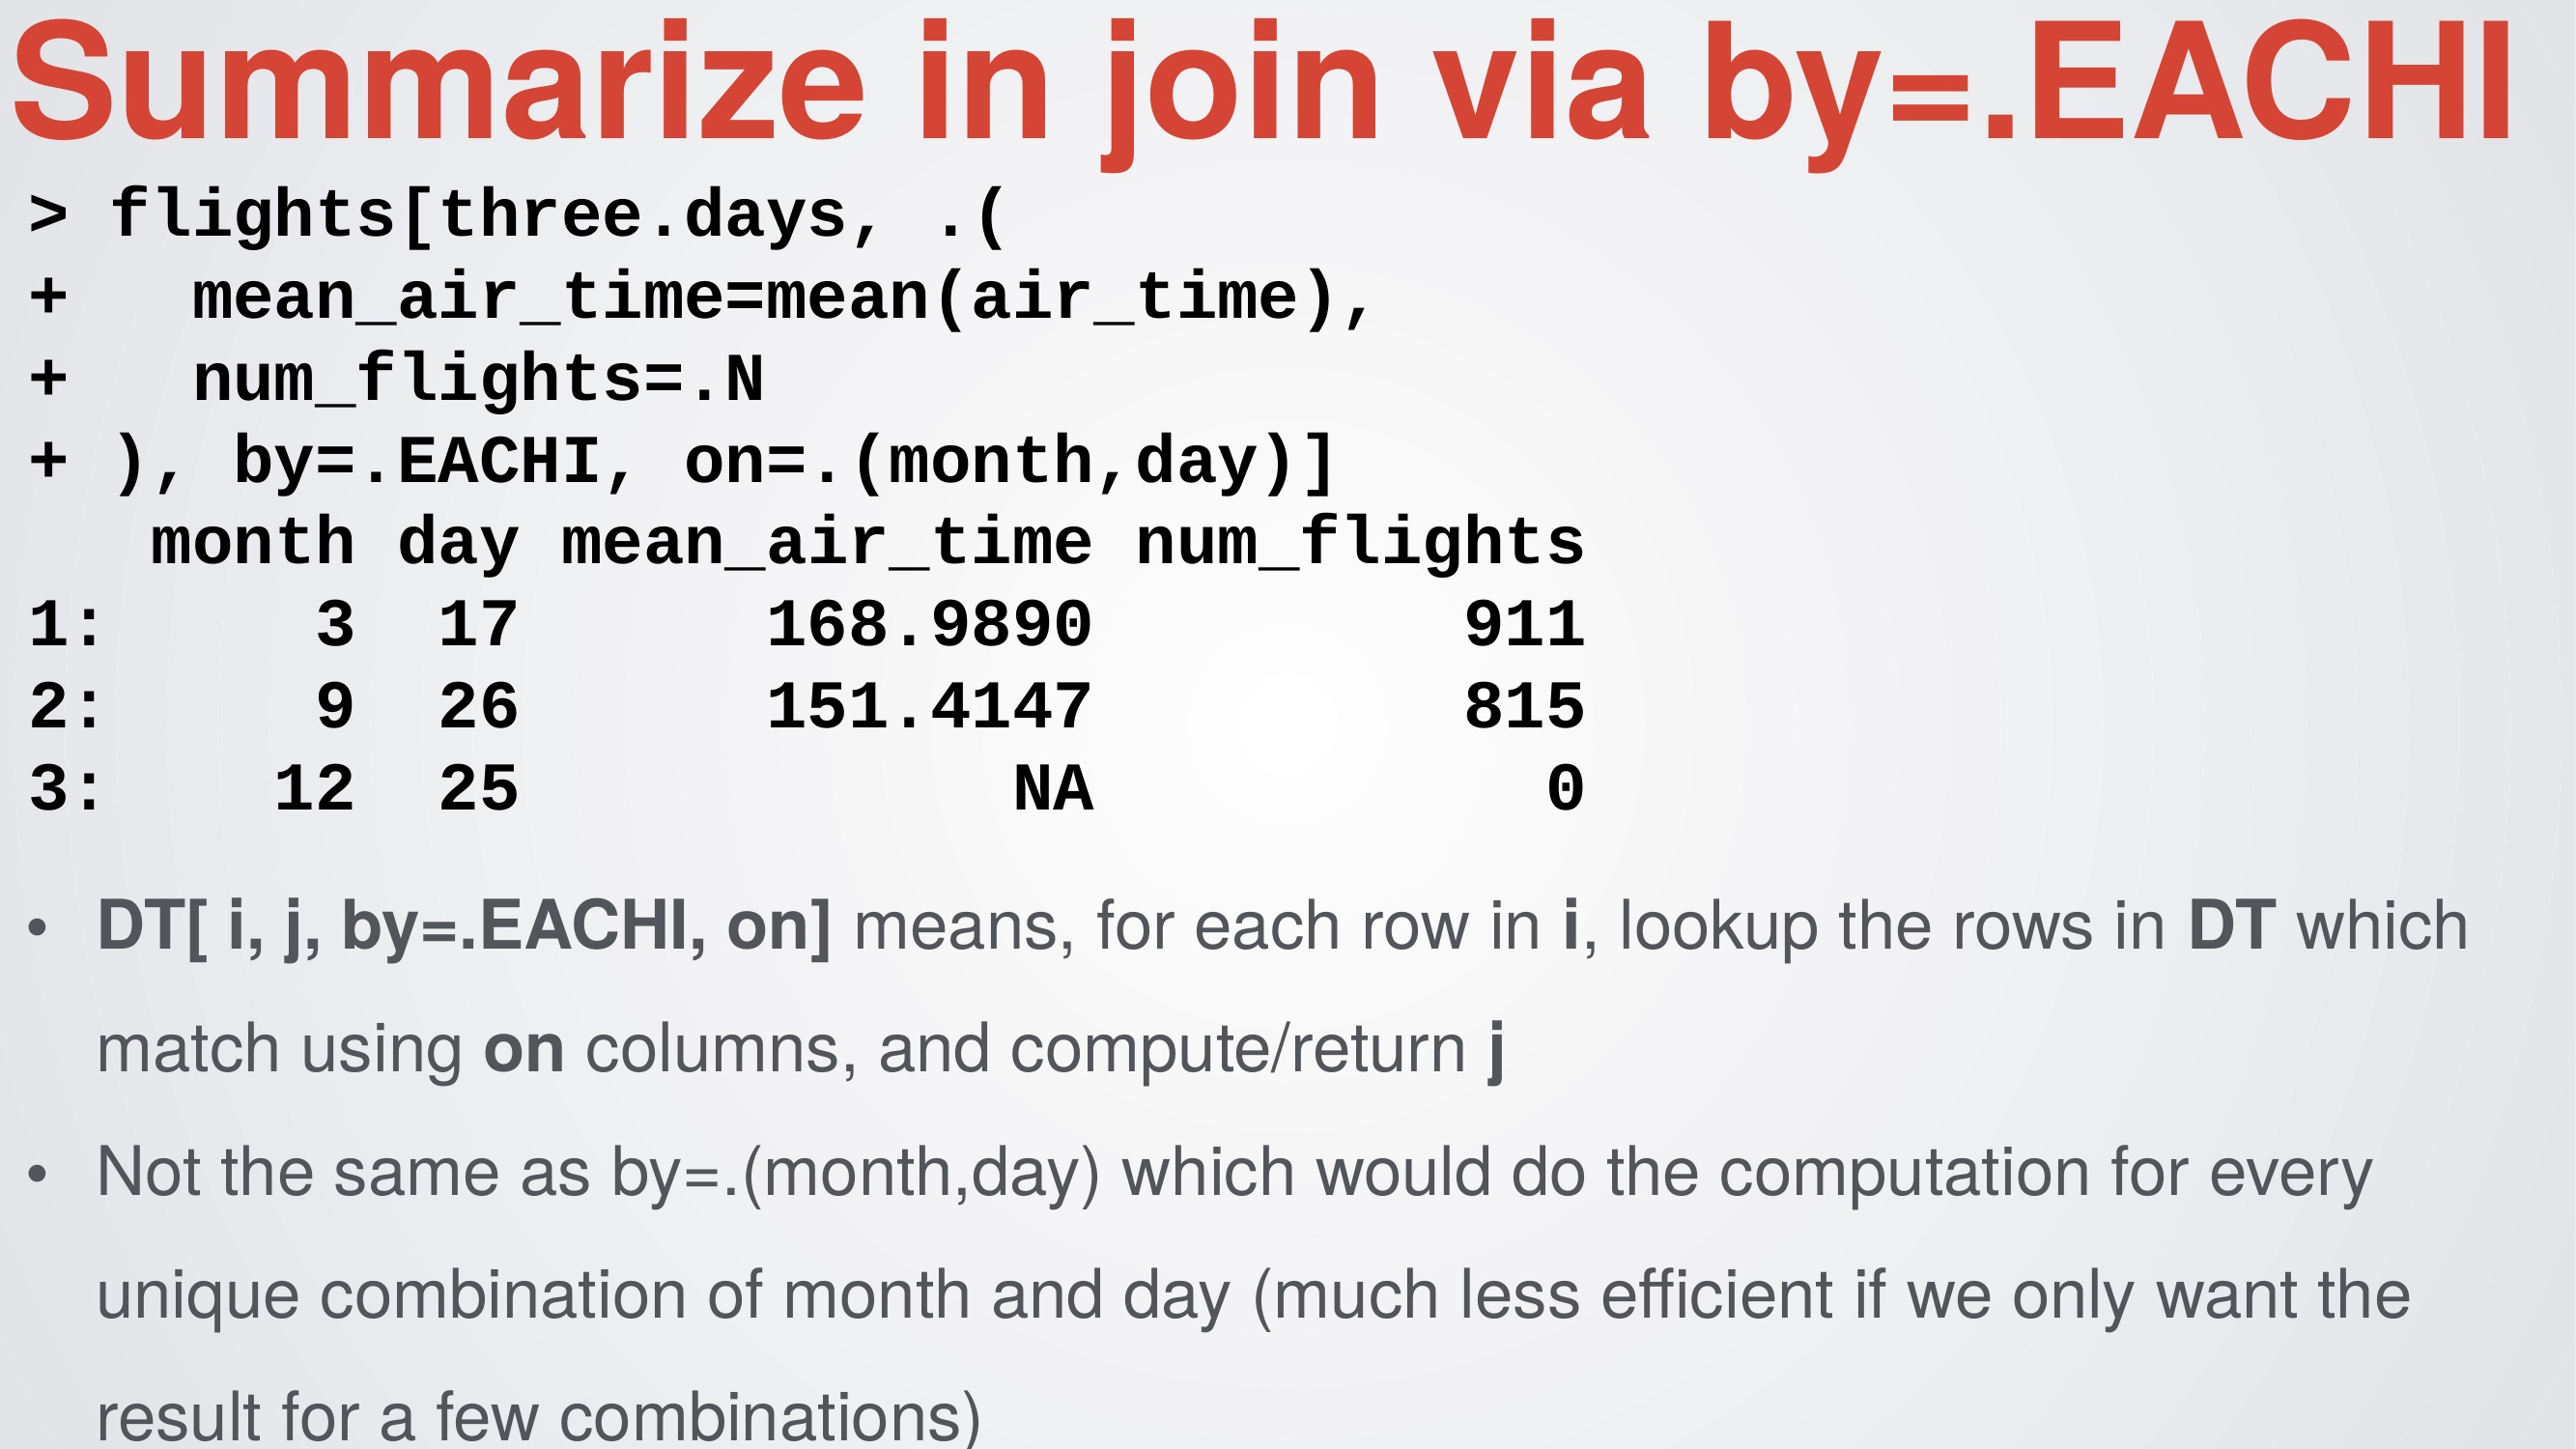

Summarize in join via by=.EACHI
> flights[three.days, .(
+   mean_air_time=mean(air_time),
+   num_flights=.N
+ ), by=.EACHI, on=.(month,day)]
   month day mean_air_time num_flights
1:     3  17      168.9890         911
2:     9  26      151.4147         815
3:    12  25            NA           0
DT[ i, j, by=.EACHI, on] means, for each row in i, lookup the rows in DT which match using on columns, and compute/return j
Not the same as by=.(month,day) which would do the computation for every unique combination of month and day (much less efficient if we only want the result for a few combinations)